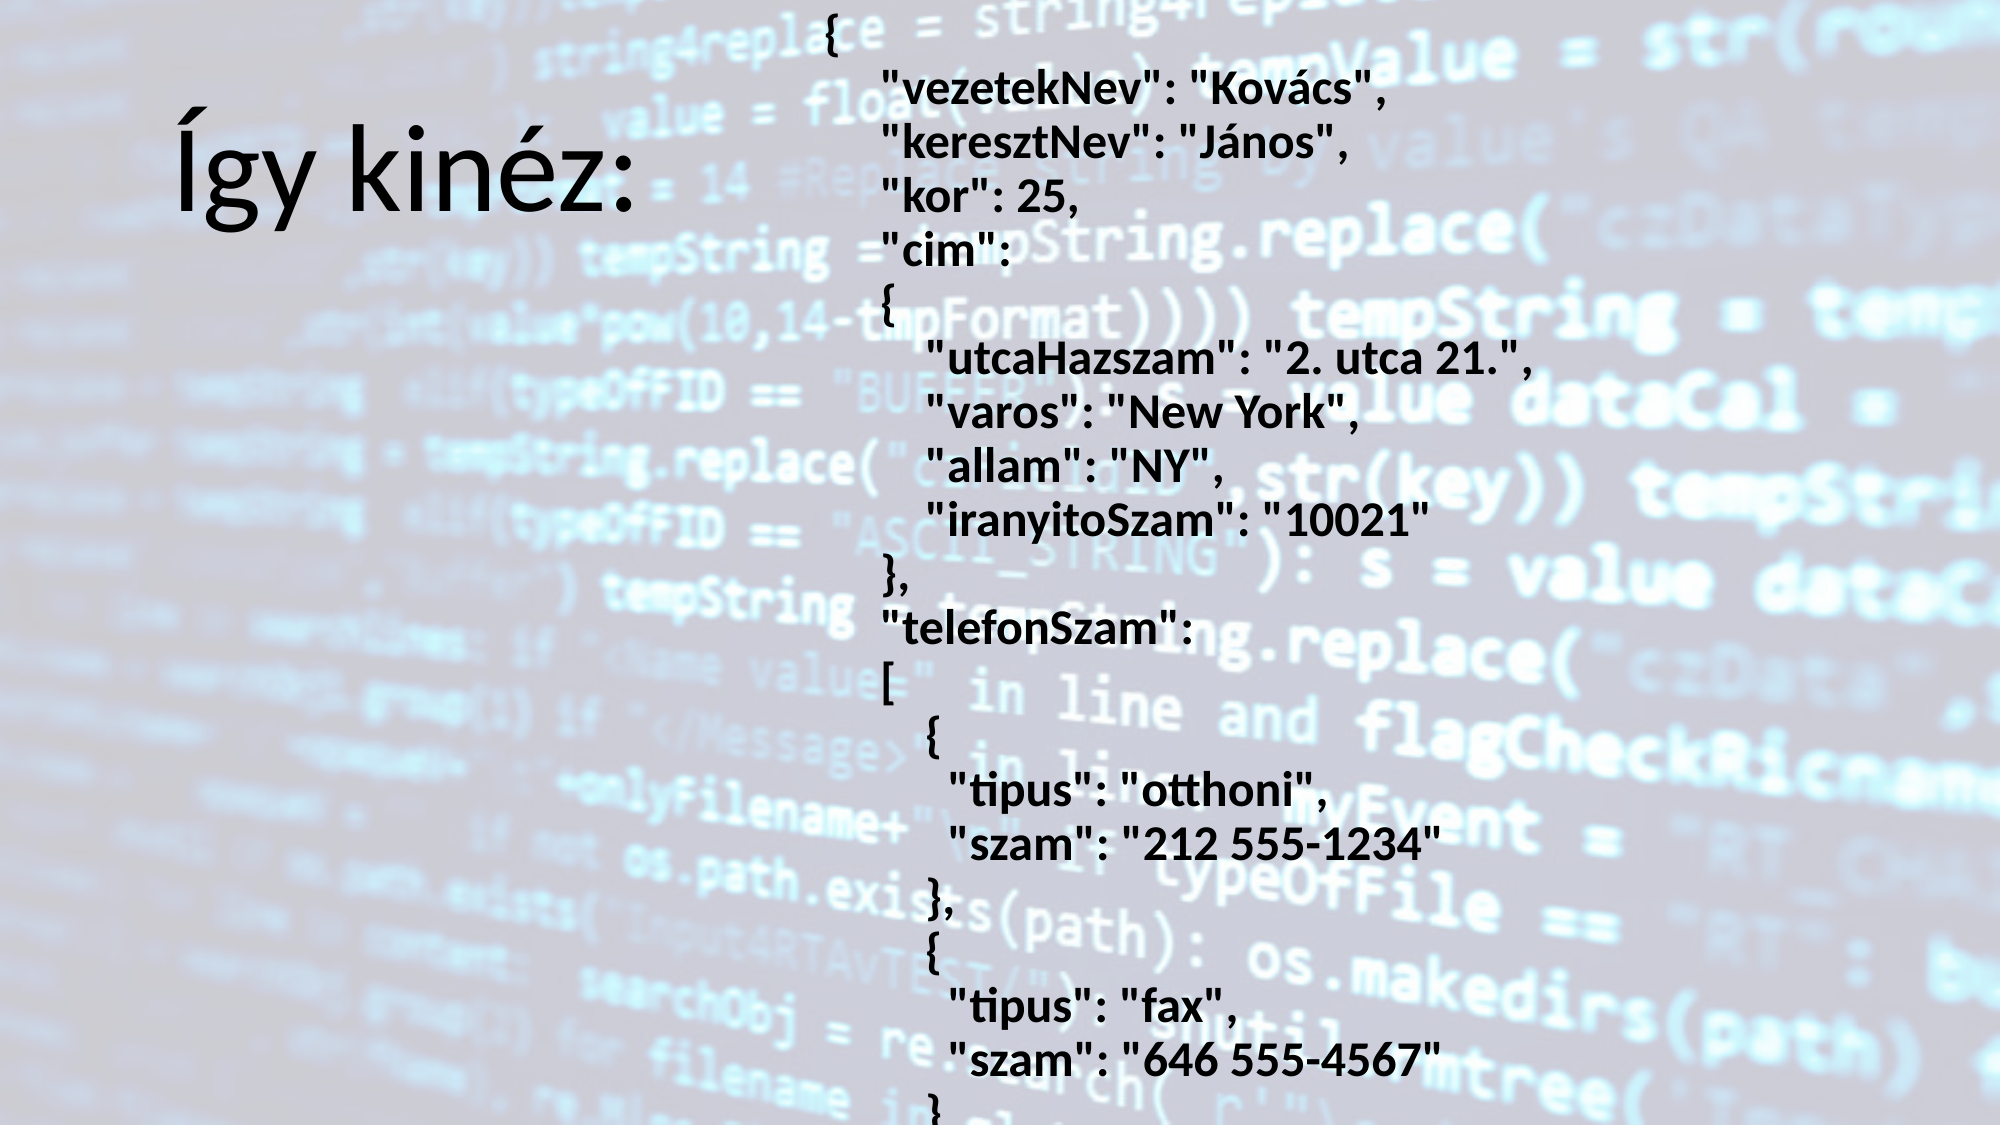

{
     "vezetekNev": "Kovács",
     "keresztNev": "János",
     "kor": 25,
     "cim":
     {
         "utcaHazszam": "2. utca 21.",
         "varos": "New York",
         "allam": "NY",
         "iranyitoSzam": "10021"
     },
     "telefonSzam":
     [
         {
           "tipus": "otthoni",
           "szam": "212 555-1234"
         },
         {
           "tipus": "fax",
           "szam": "646 555-4567"
         }
     ]
 }
Így kinéz: